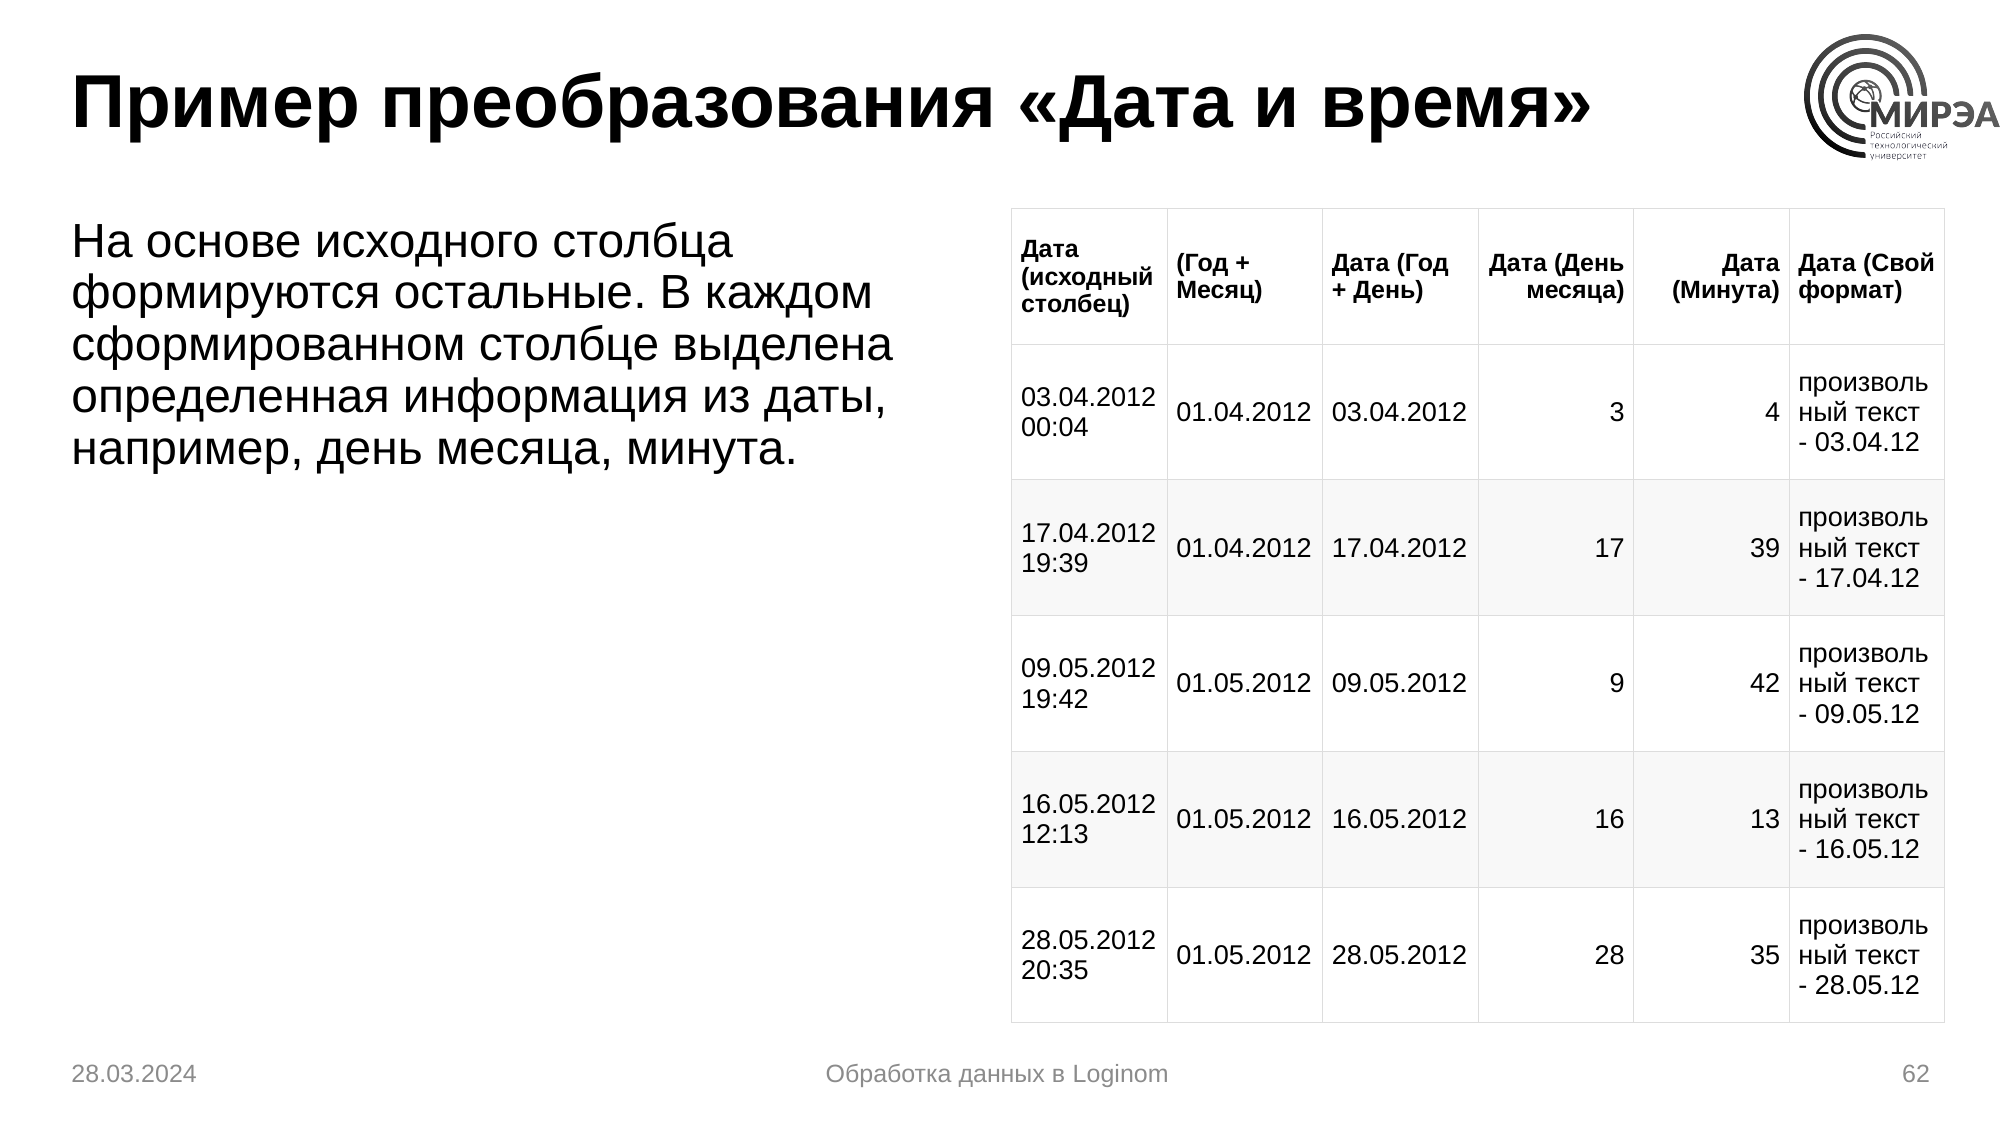

# Пример преобразования «Дата и время»
На основе исходного столбца формируются остальные. В каждом сформированном столбце выделена определенная информация из даты, например, день месяца, минута.
| Дата (исходный столбец) | (Год + Месяц) | Дата (Год + День) | Дата (День месяца) | Дата (Минута) | Дата (Свой формат) |
| --- | --- | --- | --- | --- | --- |
| 03.04.2012 00:04 | 01.04.2012 | 03.04.2012 | 3 | 4 | произвольный текст - 03.04.12 |
| 17.04.2012 19:39 | 01.04.2012 | 17.04.2012 | 17 | 39 | произвольный текст - 17.04.12 |
| 09.05.2012 19:42 | 01.05.2012 | 09.05.2012 | 9 | 42 | произвольный текст - 09.05.12 |
| 16.05.2012 12:13 | 01.05.2012 | 16.05.2012 | 16 | 13 | произвольный текст - 16.05.12 |
| 28.05.2012 20:35 | 01.05.2012 | 28.05.2012 | 28 | 35 | произвольный текст - 28.05.12 |
28.03.2024
62
Обработка данных в Loginom